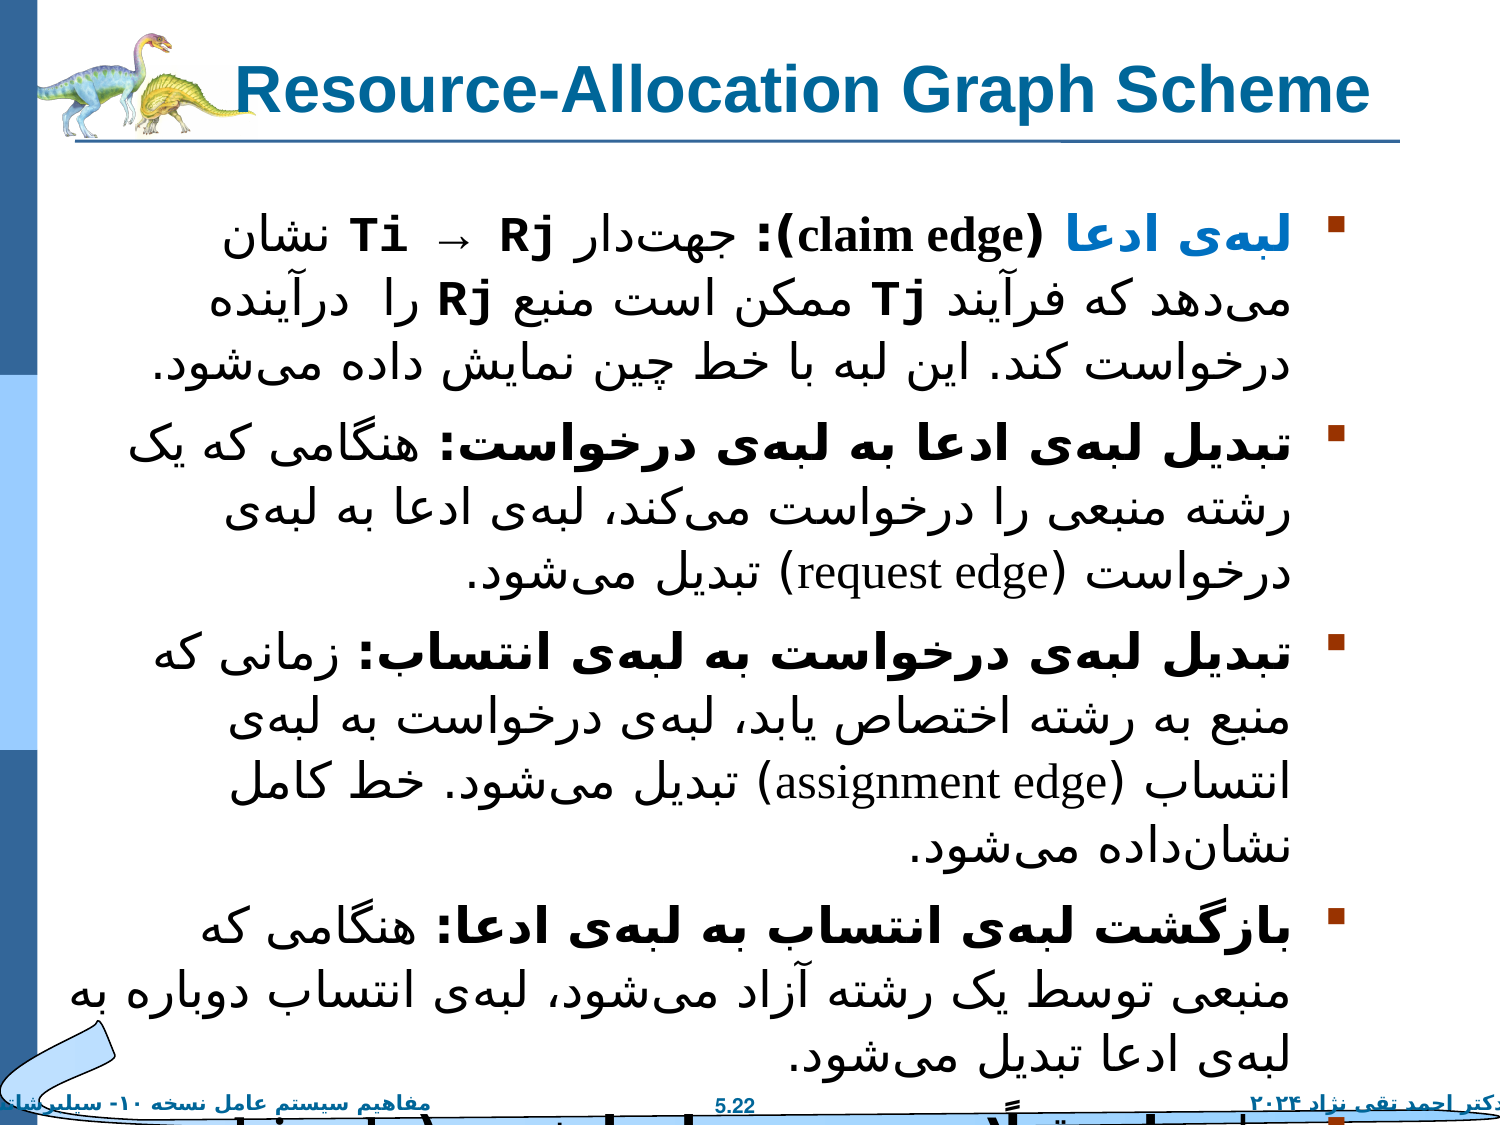

# Resource-Allocation Graph Scheme
لبه‌ی ادعا (claim edge): جهت‌دار Ti → Rj نشان می‌دهد که فرآیند Tj ممکن است منبع Rj را  درآینده درخواست کند. این لبه با خط چین نمایش داده می‌شود.
تبدیل لبه‌ی ادعا به لبه‌ی درخواست: هنگامی که یک رشته منبعی را درخواست می‌کند، لبه‌ی ادعا به لبه‌ی درخواست (request edge) تبدیل می‌شود.
تبدیل لبه‌ی درخواست به لبه‌ی انتساب: زمانی که منبع به رشته اختصاص یابد، لبه‌ی درخواست به لبه‌ی انتساب (assignment edge) تبدیل می‌شود. خط کامل نشان‌داده ‌می‌شود.
بازگشت لبه‌ی انتساب به لبه‌ی ادعا: هنگامی که منبعی توسط یک رشته آزاد می‌شود، لبه‌ی انتساب دوباره به لبه‌ی ادعا تبدیل می‌شود.
منابع باید قبلًا در سیستم ادعا شوند (claimed a priori).